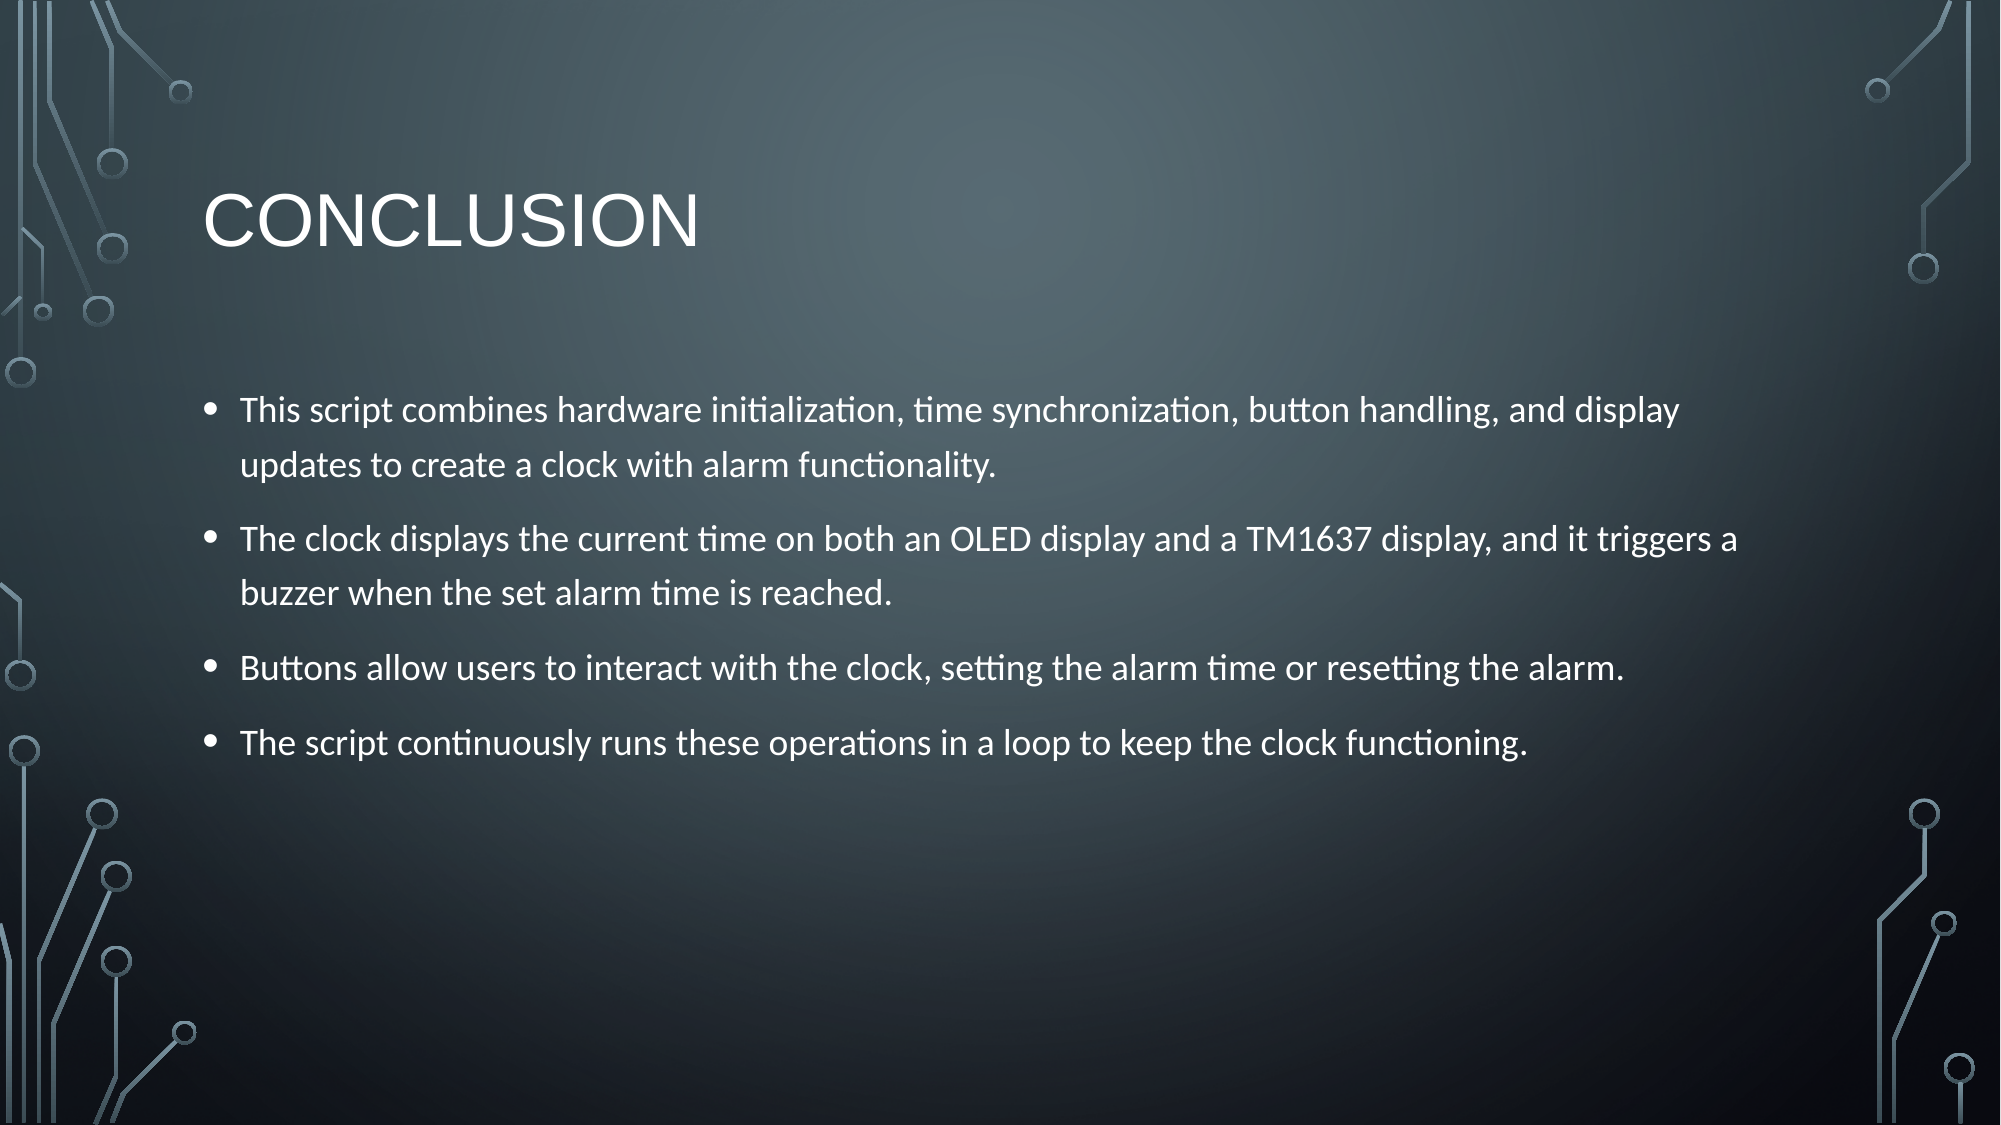

# CONCLUSION
This script combines hardware initialization, time synchronization, button handling, and display updates to create a clock with alarm functionality.
The clock displays the current time on both an OLED display and a TM1637 display, and it triggers a buzzer when the set alarm time is reached.
Buttons allow users to interact with the clock, setting the alarm time or resetting the alarm.
The script continuously runs these operations in a loop to keep the clock functioning.